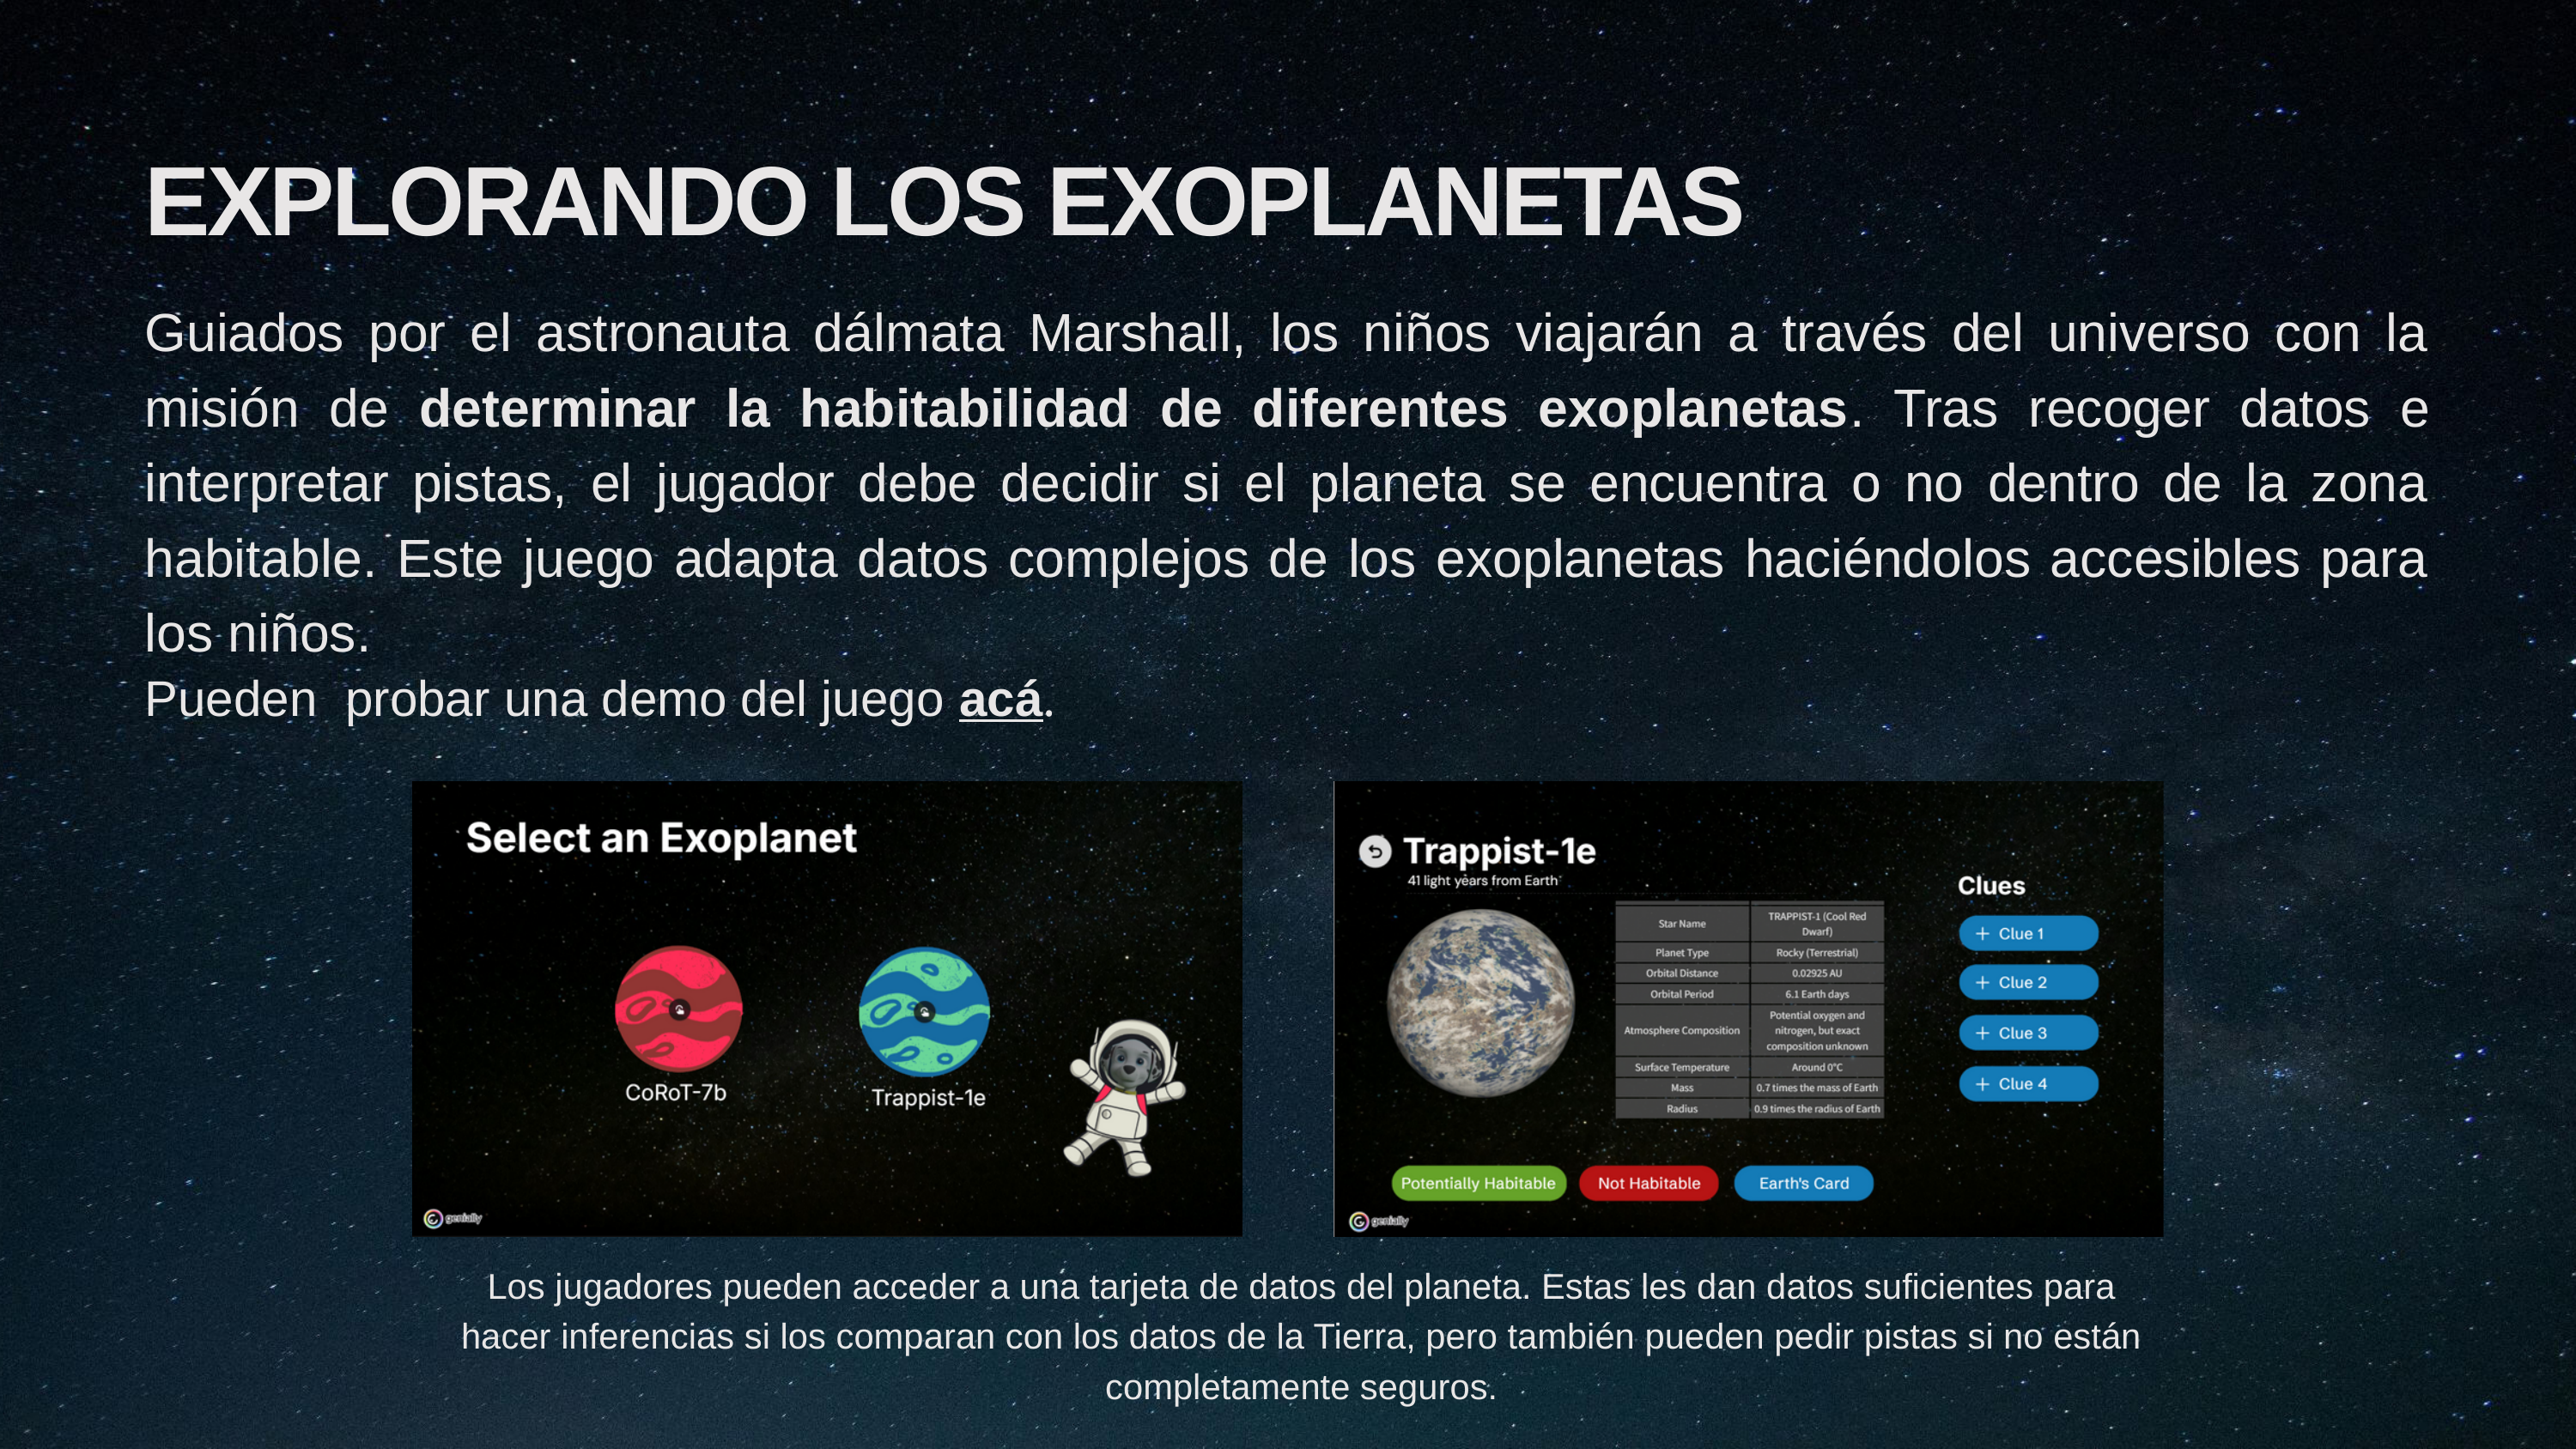

EXPLORANDO LOS EXOPLANETAS
Guiados por el astronauta dálmata Marshall, los niños viajarán a través del universo con la misión de determinar la habitabilidad de diferentes exoplanetas. Tras recoger datos e interpretar pistas, el jugador debe decidir si el planeta se encuentra o no dentro de la zona habitable. Este juego adapta datos complejos de los exoplanetas haciéndolos accesibles para los niños.
Pueden  probar una demo del juego acá.

Los jugadores pueden acceder a una tarjeta de datos del planeta. Estas les dan datos suficientes para hacer inferencias si los comparan con los datos de la Tierra, pero también pueden pedir pistas si no están completamente seguros.